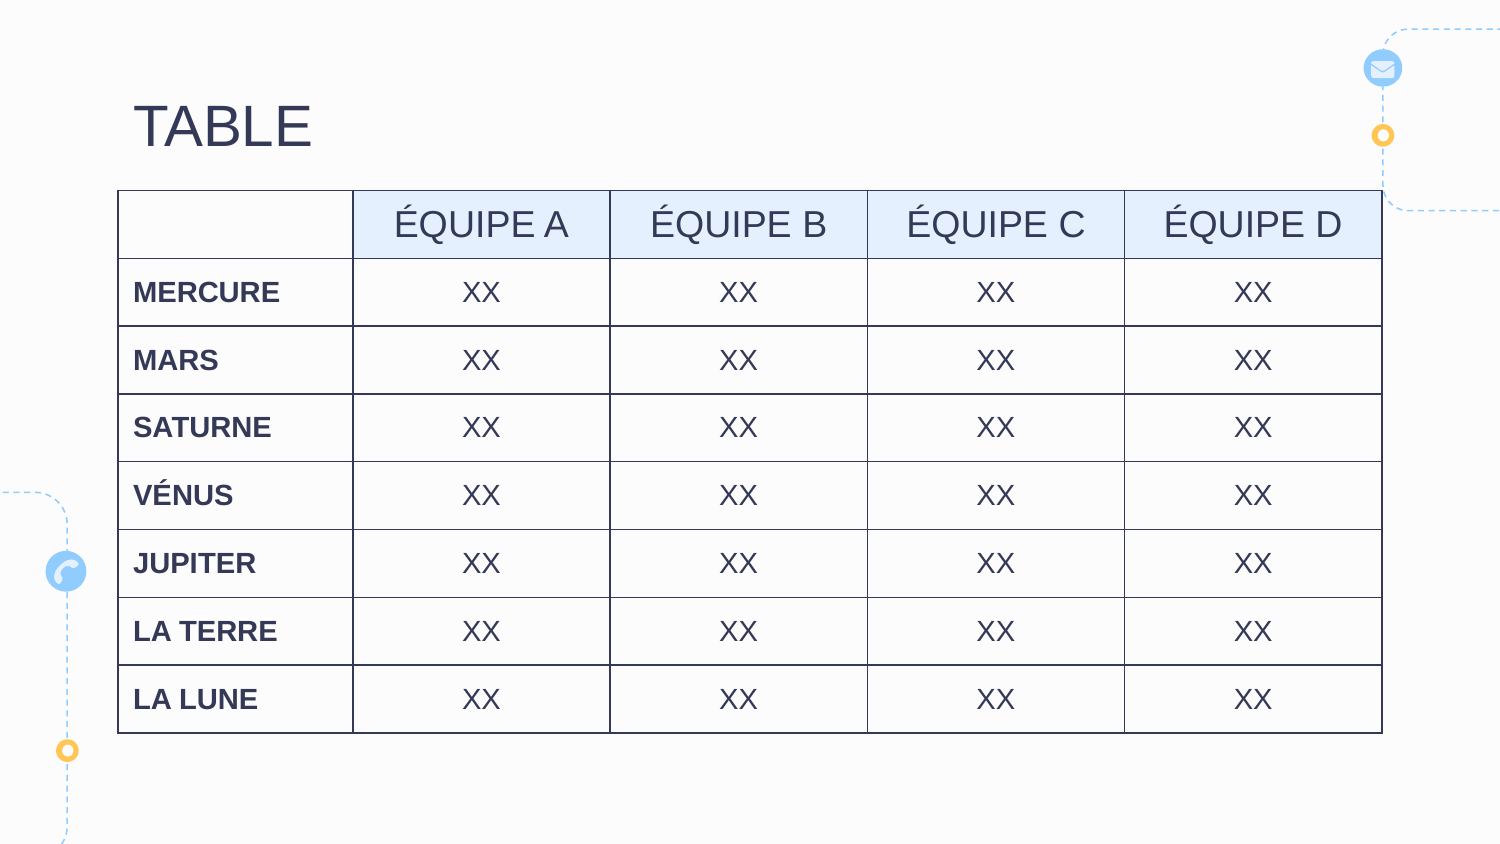

# TABLE
|  | ÉQUIPE A | ÉQUIPE B | ÉQUIPE C | ÉQUIPE D |
| --- | --- | --- | --- | --- |
| MERCURE | XX | XX | XX | XX |
| MARS | XX | XX | XX | XX |
| SATURNE | XX | XX | XX | XX |
| VÉNUS | XX | XX | XX | XX |
| JUPITER | XX | XX | XX | XX |
| LA TERRE | XX | XX | XX | XX |
| LA LUNE | XX | XX | XX | XX |